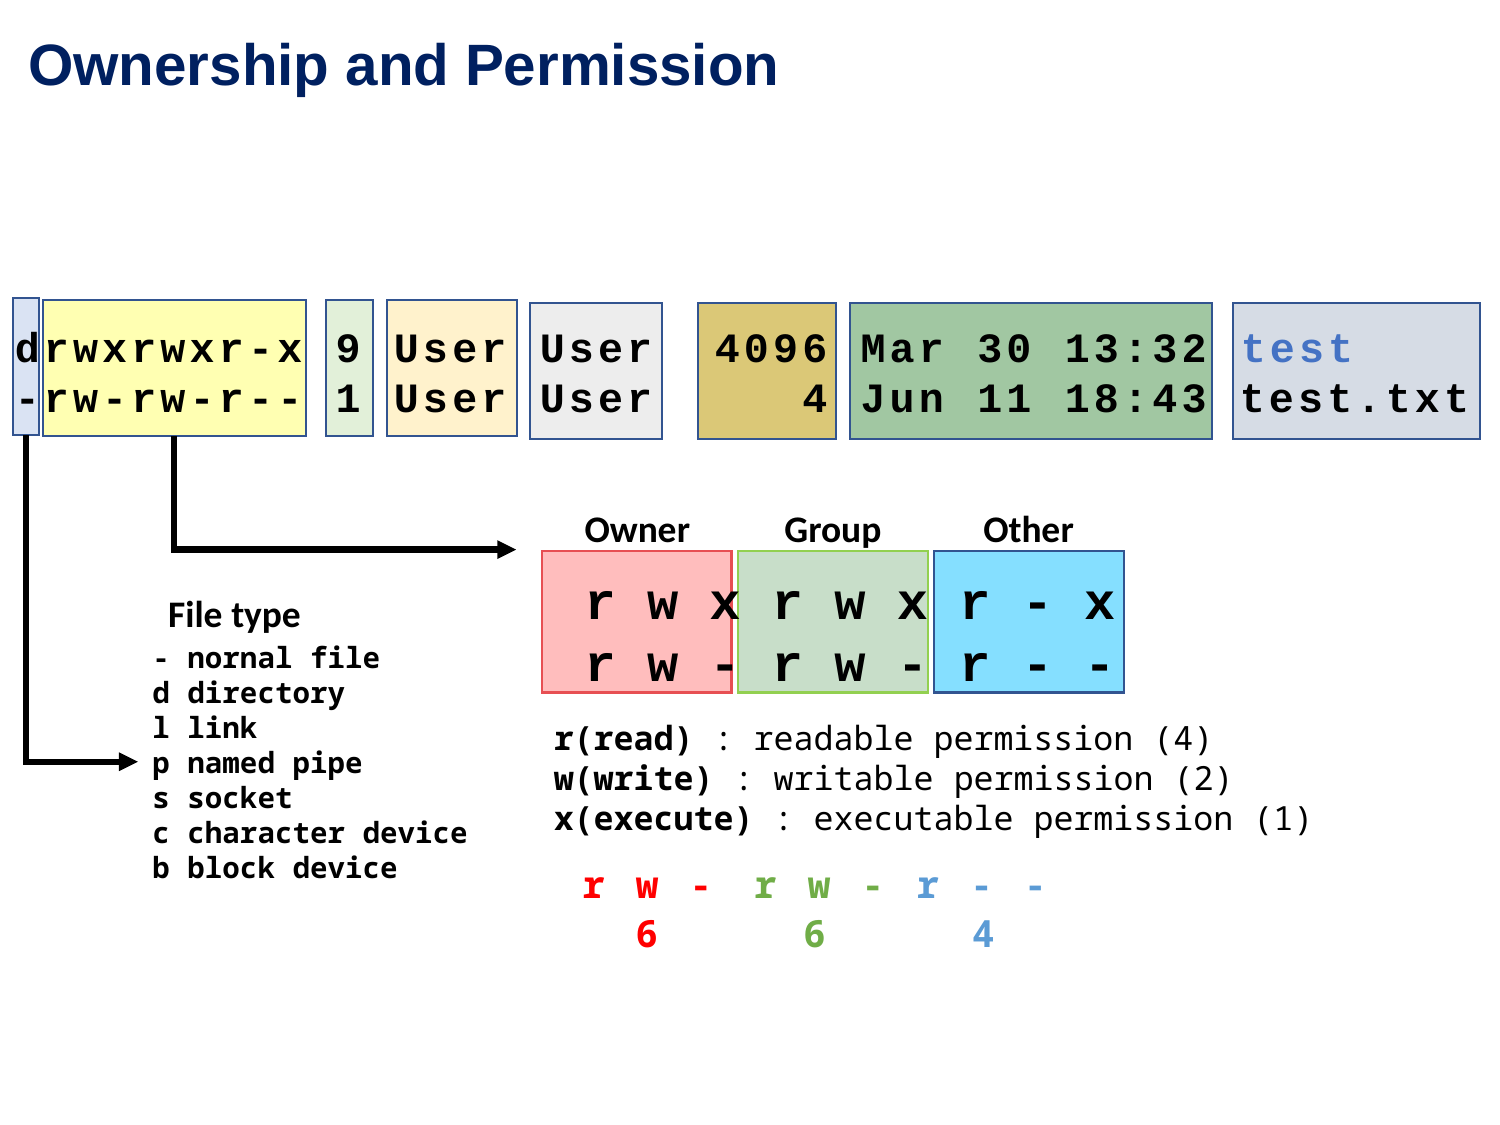

Ownership and Permission

drwxrwxr-x 9 User User  4096 Mar 30 13:32 test
-rw-rw-r-- 1 User User     4 Jun 11 18:43 test.txt
Owner
Group
Other

rwxrwxr-x
rw-rw-r--
File type
- nornal file
d directory
l link
p named pipe
s socket
c character device
b block device
r(read) : readable permission (4)
w(write) : writable permission (2)
x(execute) : executable permission (1)
rw-
rw-
r--
6
6
4